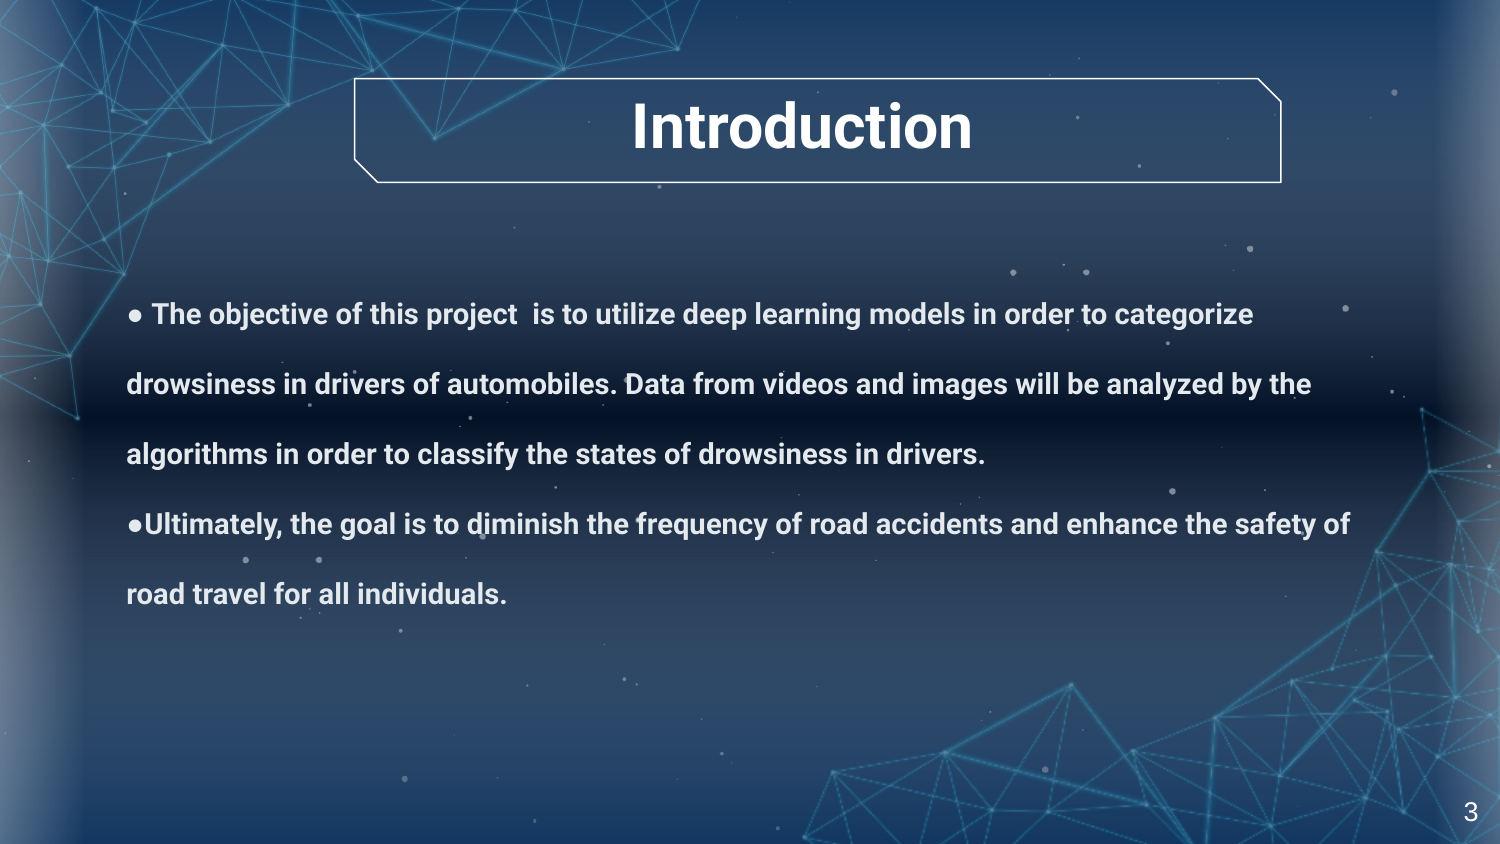

# Introduction
● The objective of this project  is to utilize deep learning models in order to categorize drowsiness in drivers of automobiles. Data from videos and images will be analyzed by the algorithms in order to classify the states of drowsiness in drivers.
●Ultimately, the goal is to diminish the frequency of road accidents and enhance the safety of road travel for all individuals.

3